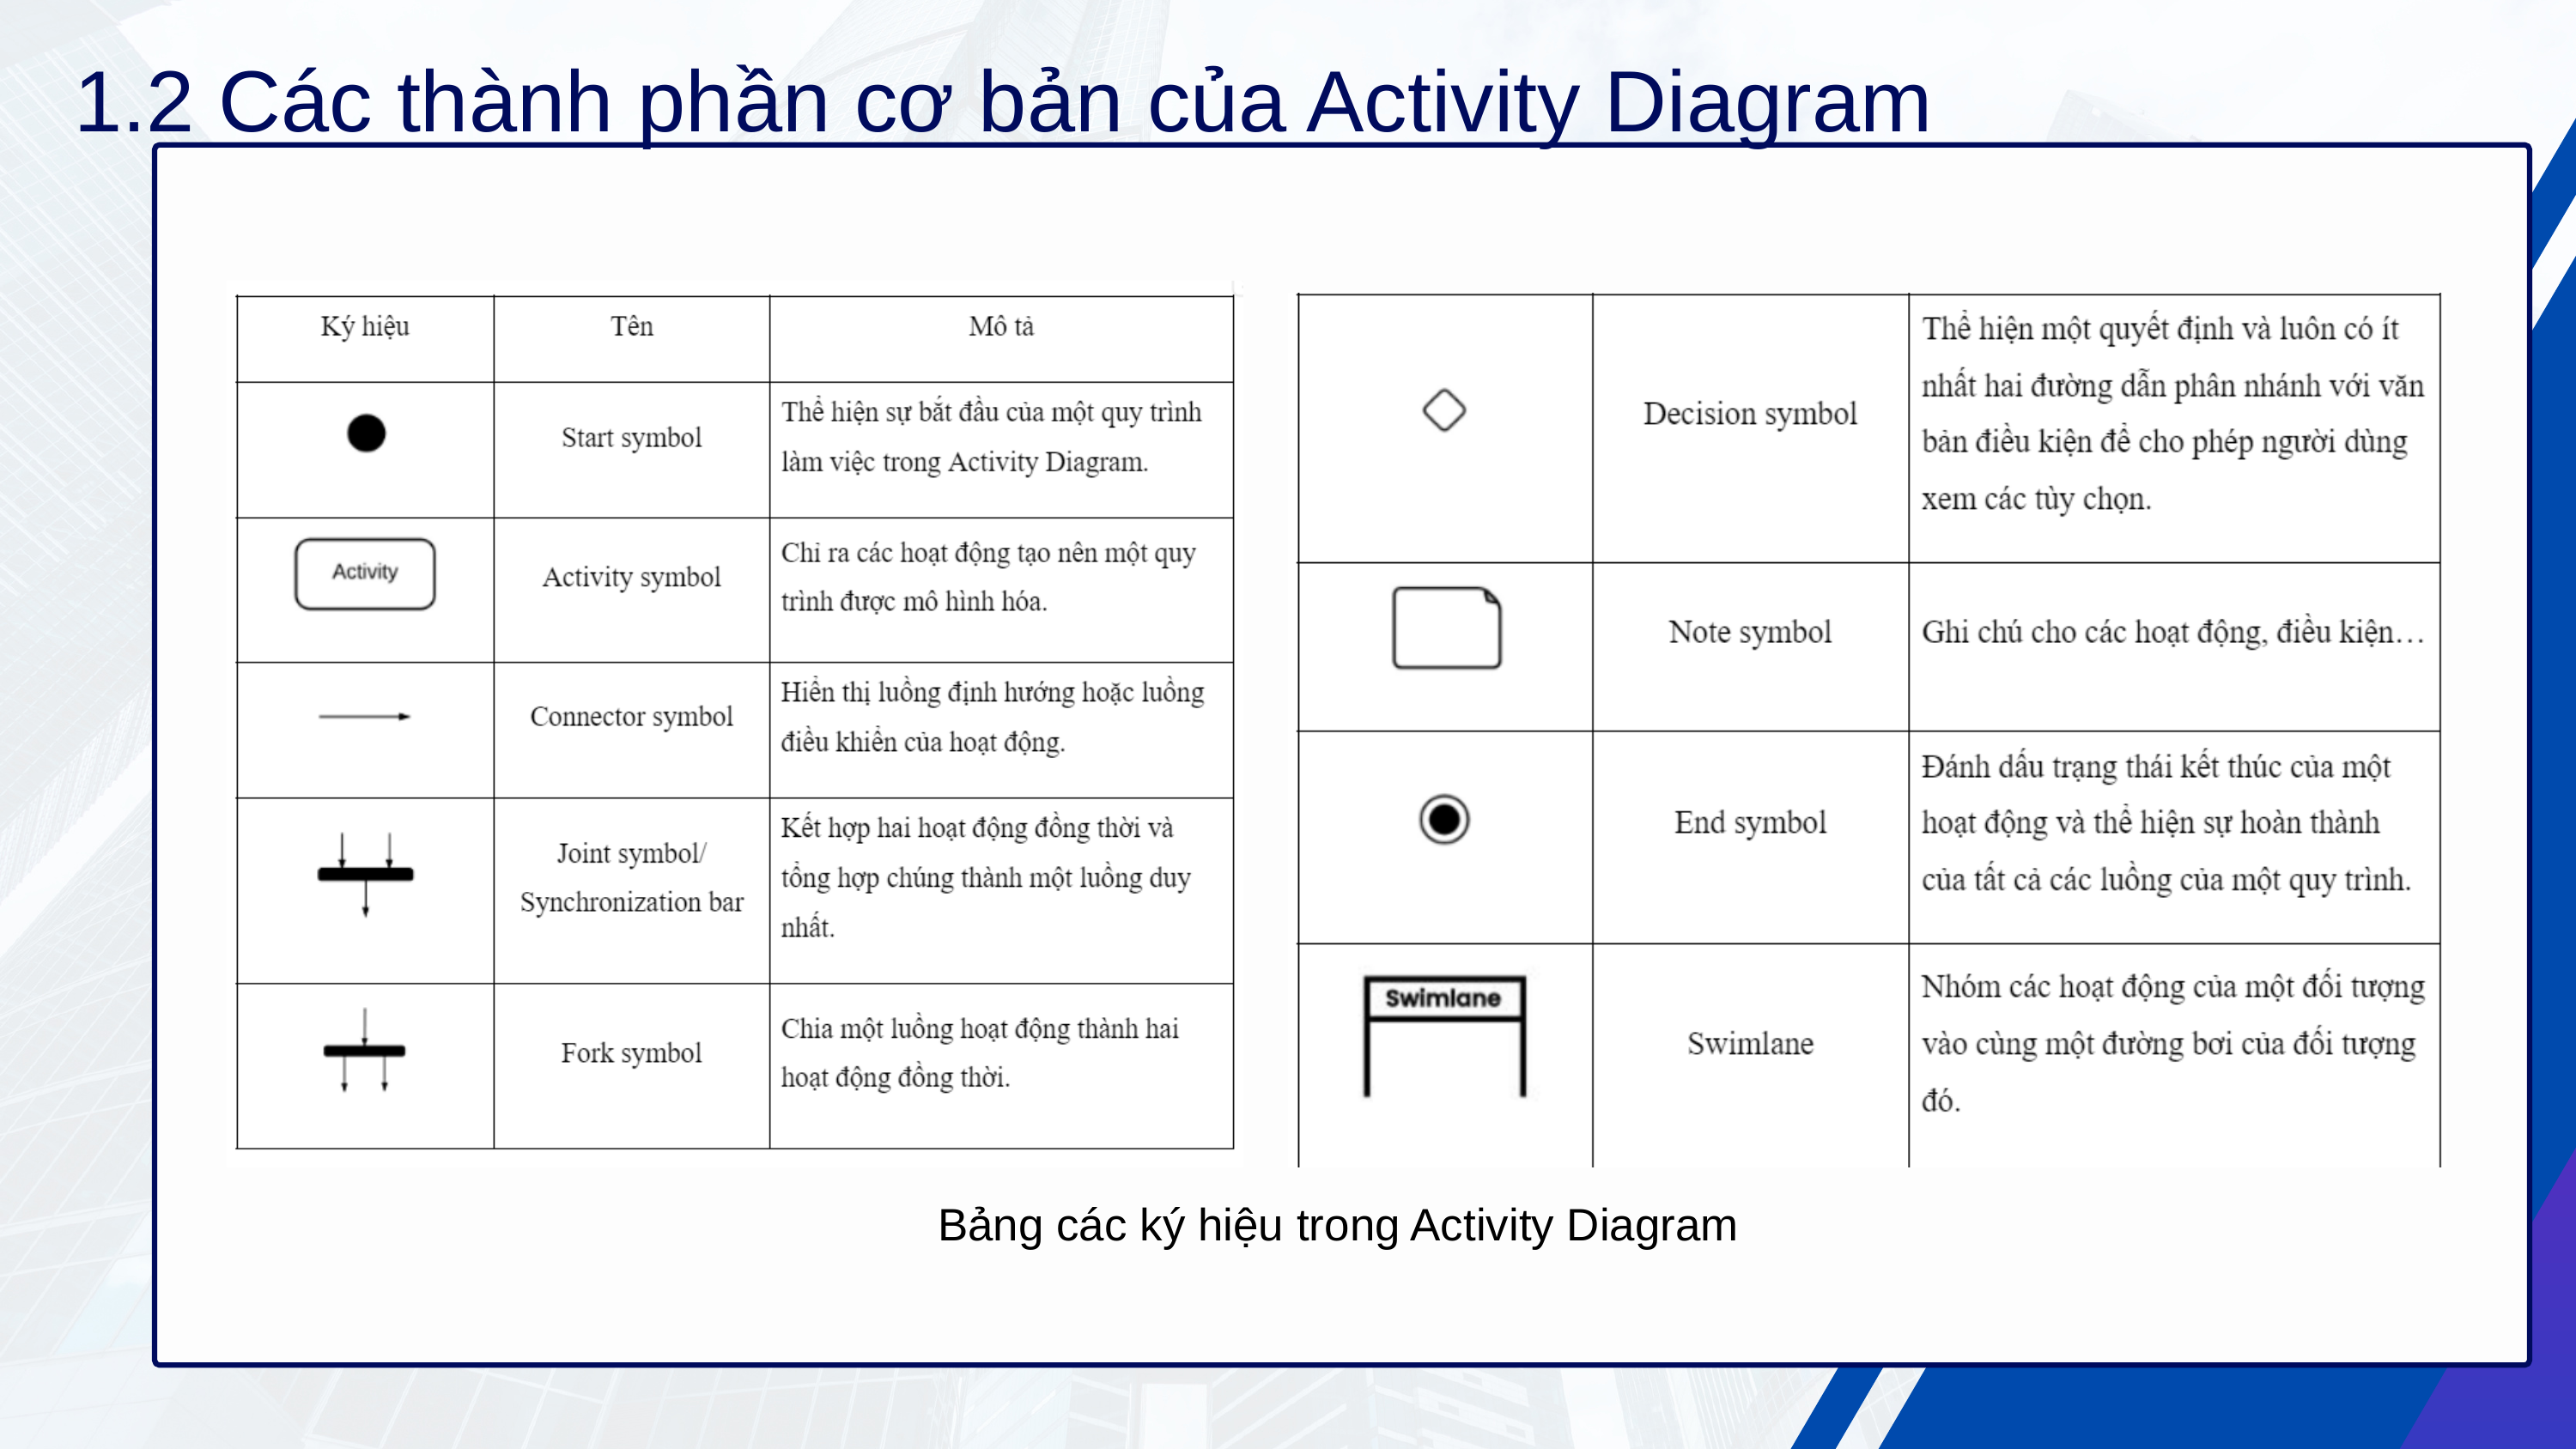

1.2 Các thành phần cơ bản của Activity Diagram

Bảng các ký hiệu trong Activity Diagram